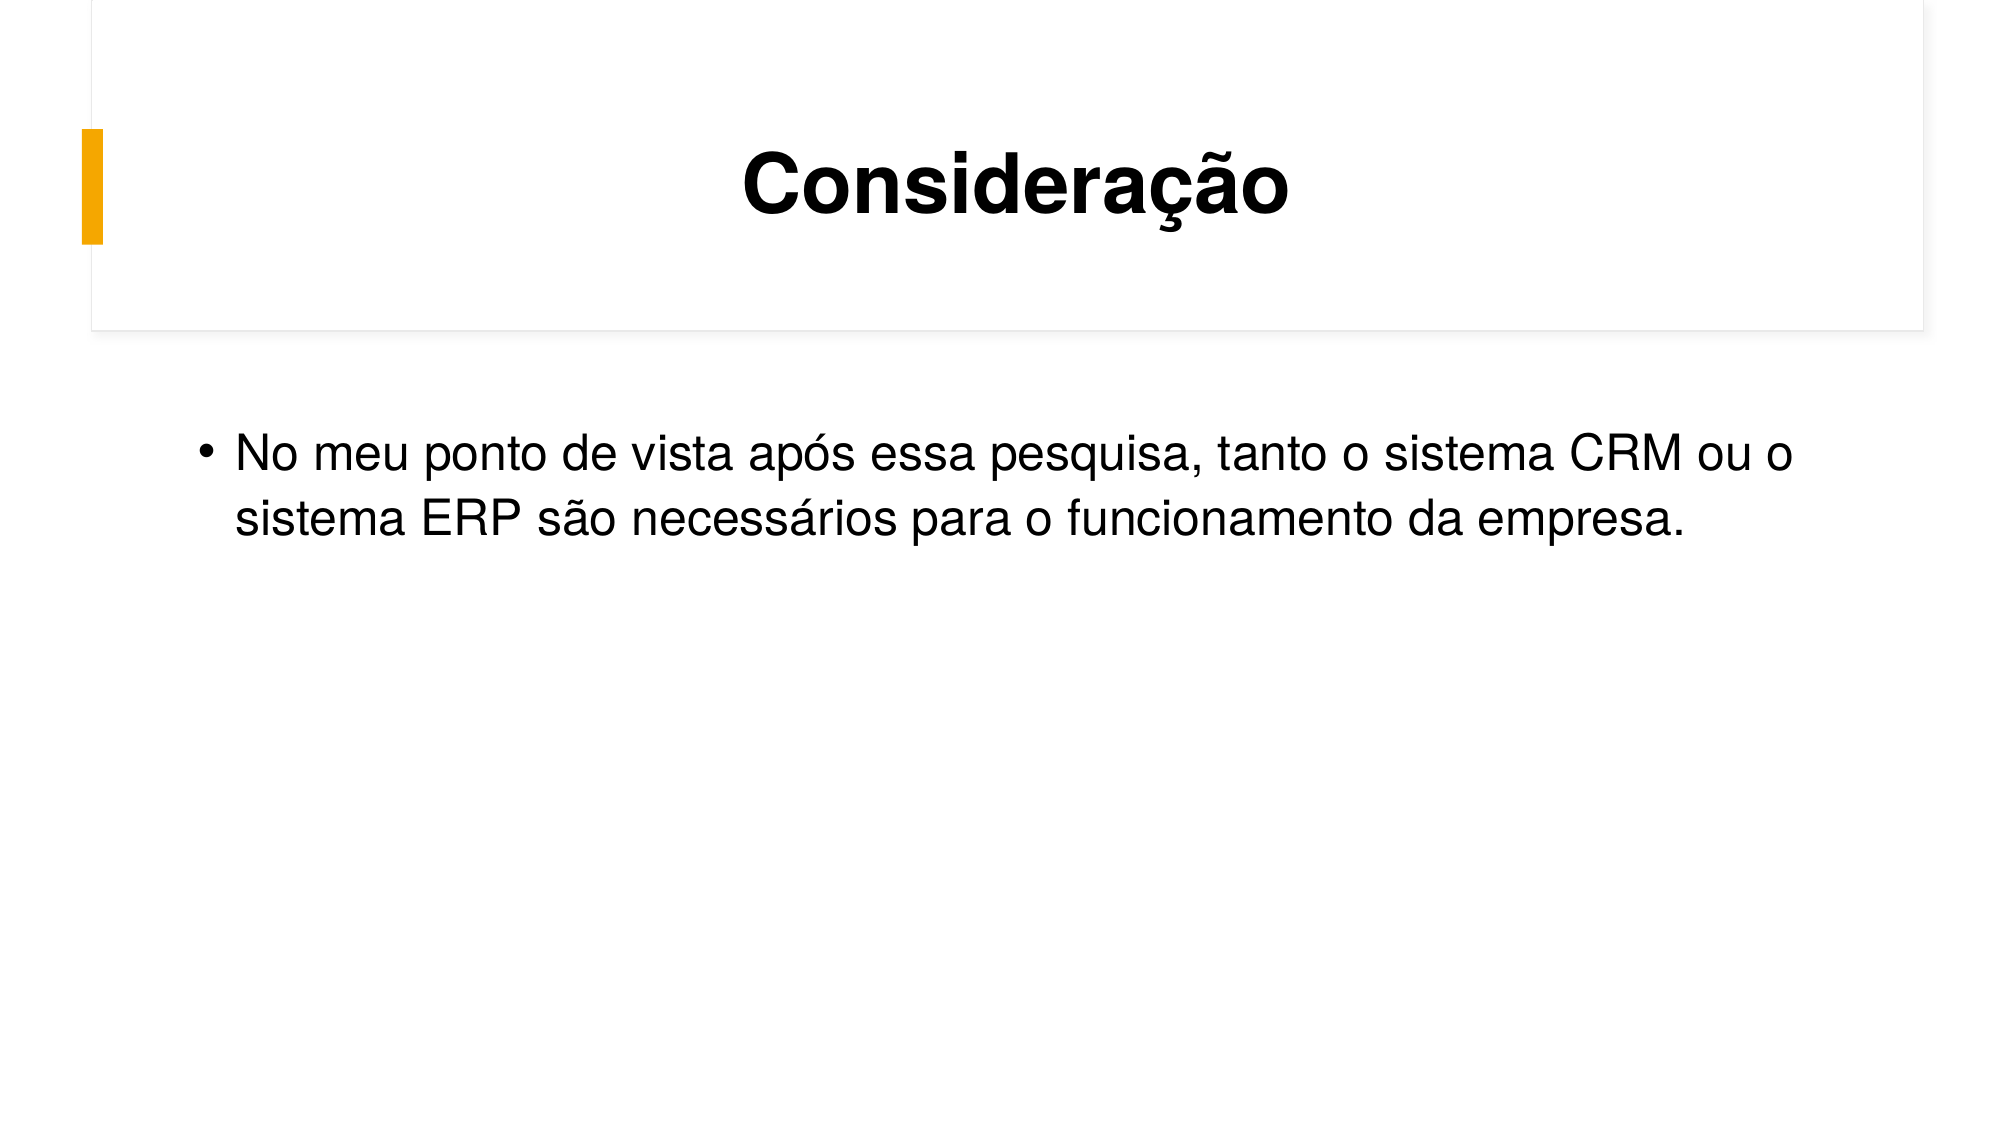

# Consideração
No meu ponto de vista após essa pesquisa, tanto o sistema CRM ou o sistema ERP são necessários para o funcionamento da empresa.